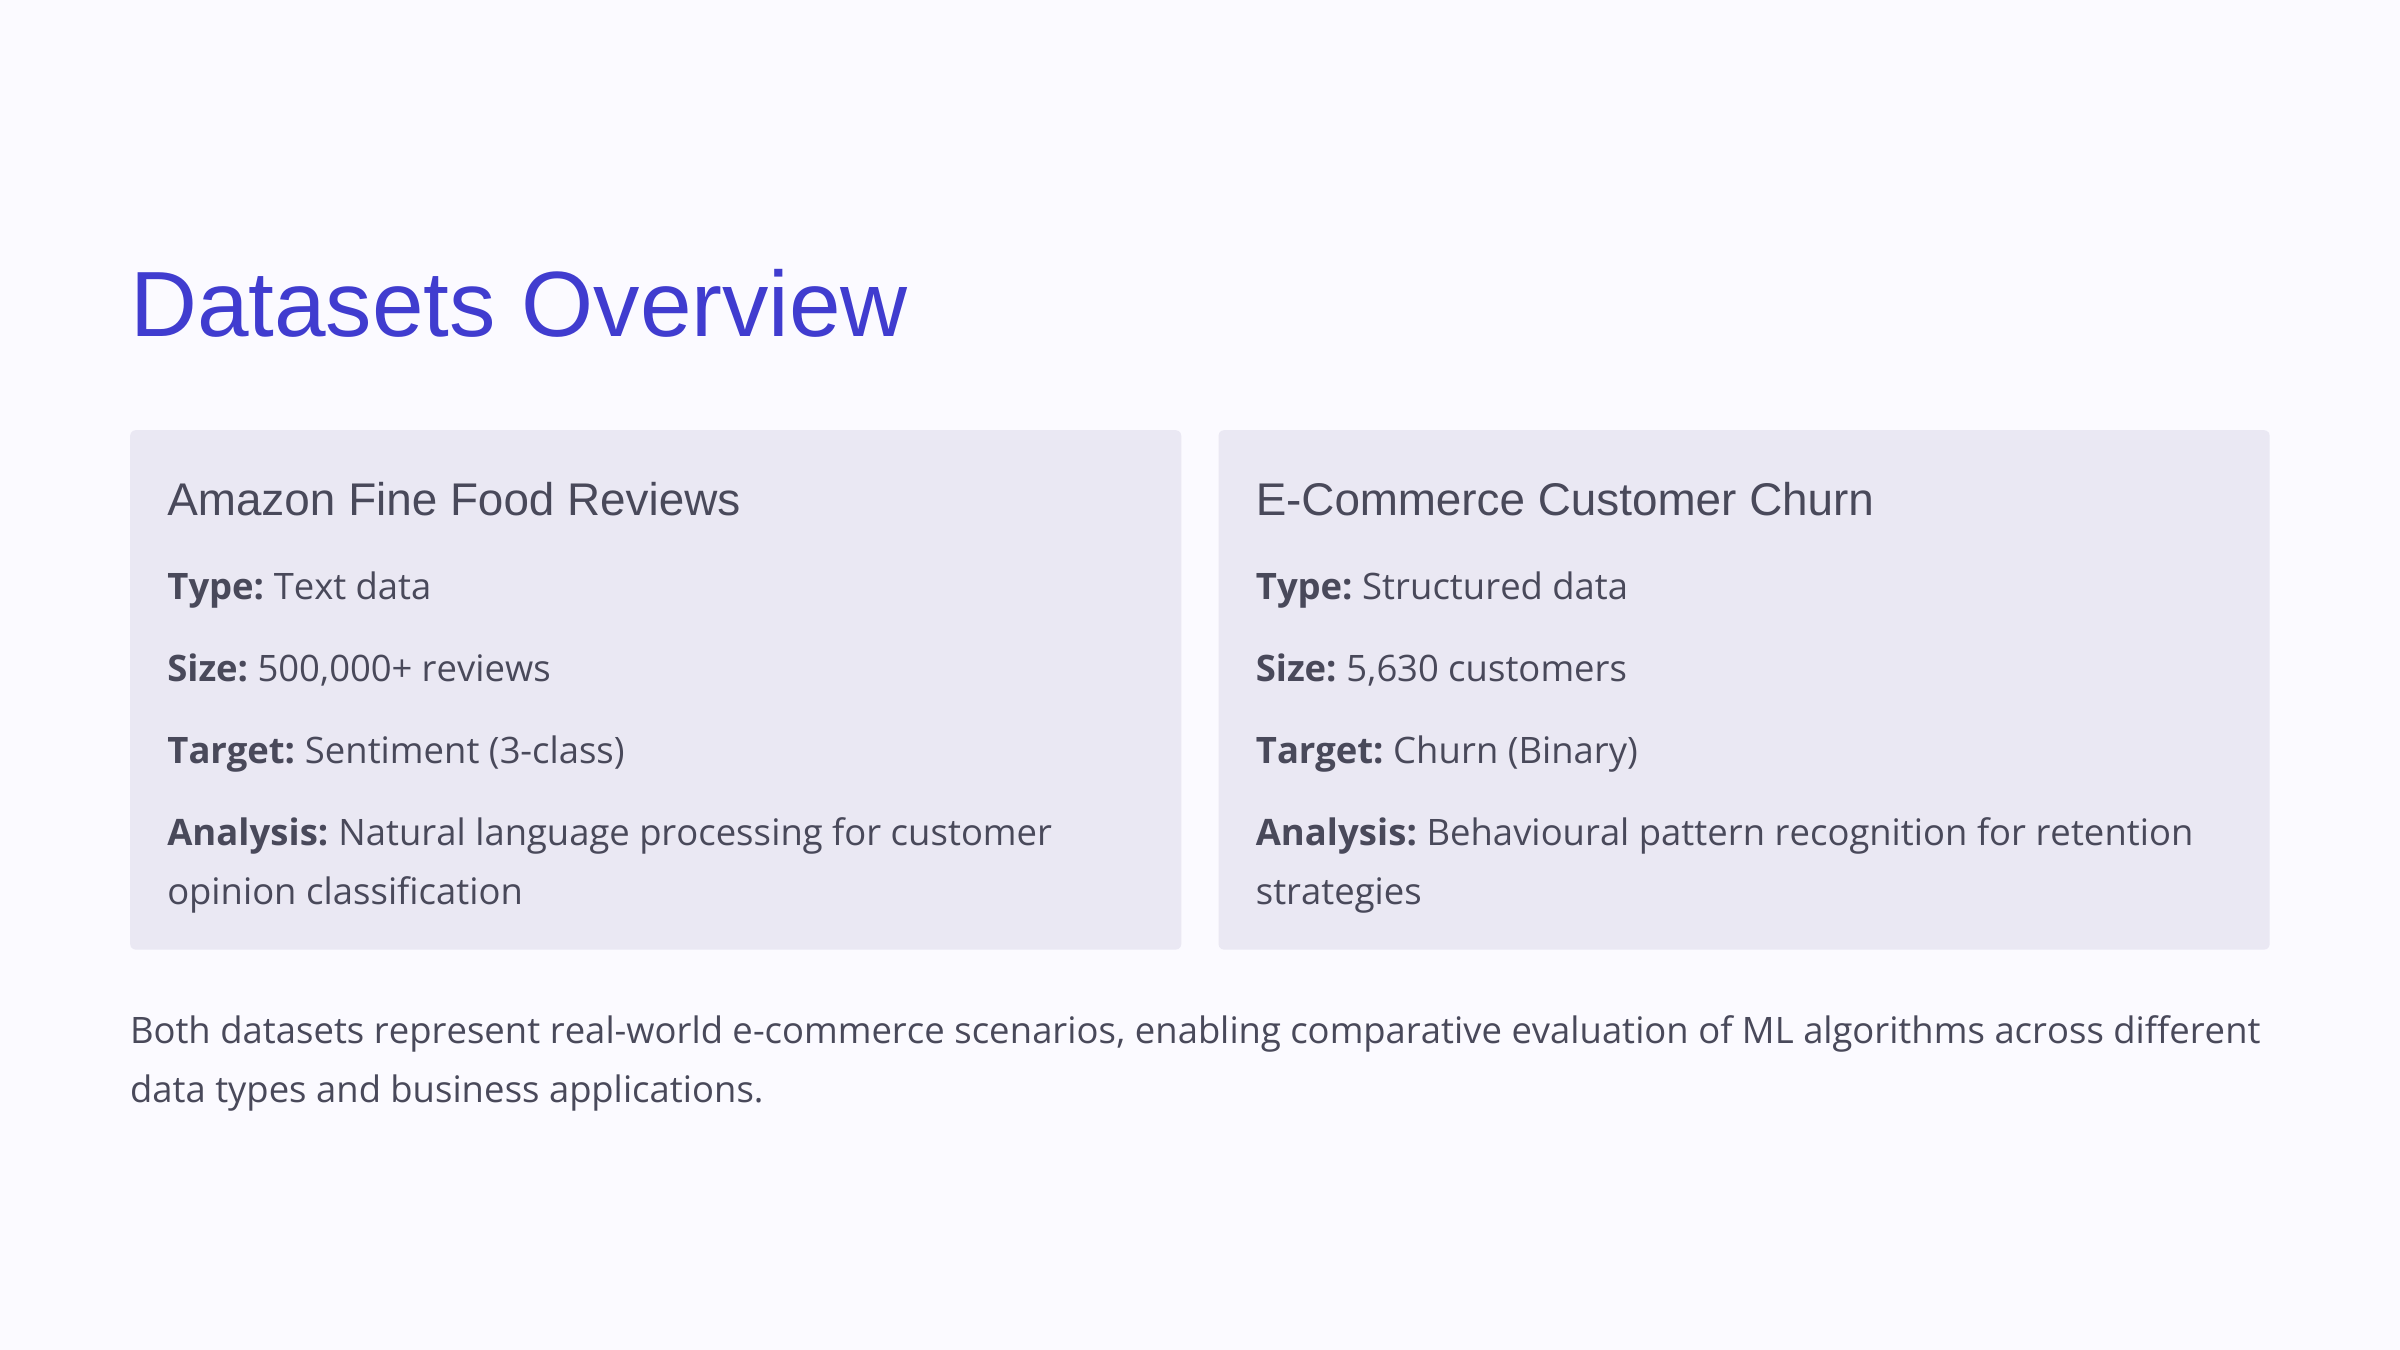

Datasets Overview

Amazon Fine Food Reviews
E-Commerce Customer Churn
Type: Text data
Type: Structured data
Size: 500,000+ reviews
Size: 5,630 customers
Target: Sentiment (3-class)
Target: Churn (Binary)
Analysis: Natural language processing for customer opinion classification
Analysis: Behavioural pattern recognition for retention strategies
Both datasets represent real-world e-commerce scenarios, enabling comparative evaluation of ML algorithms across different data types and business applications.